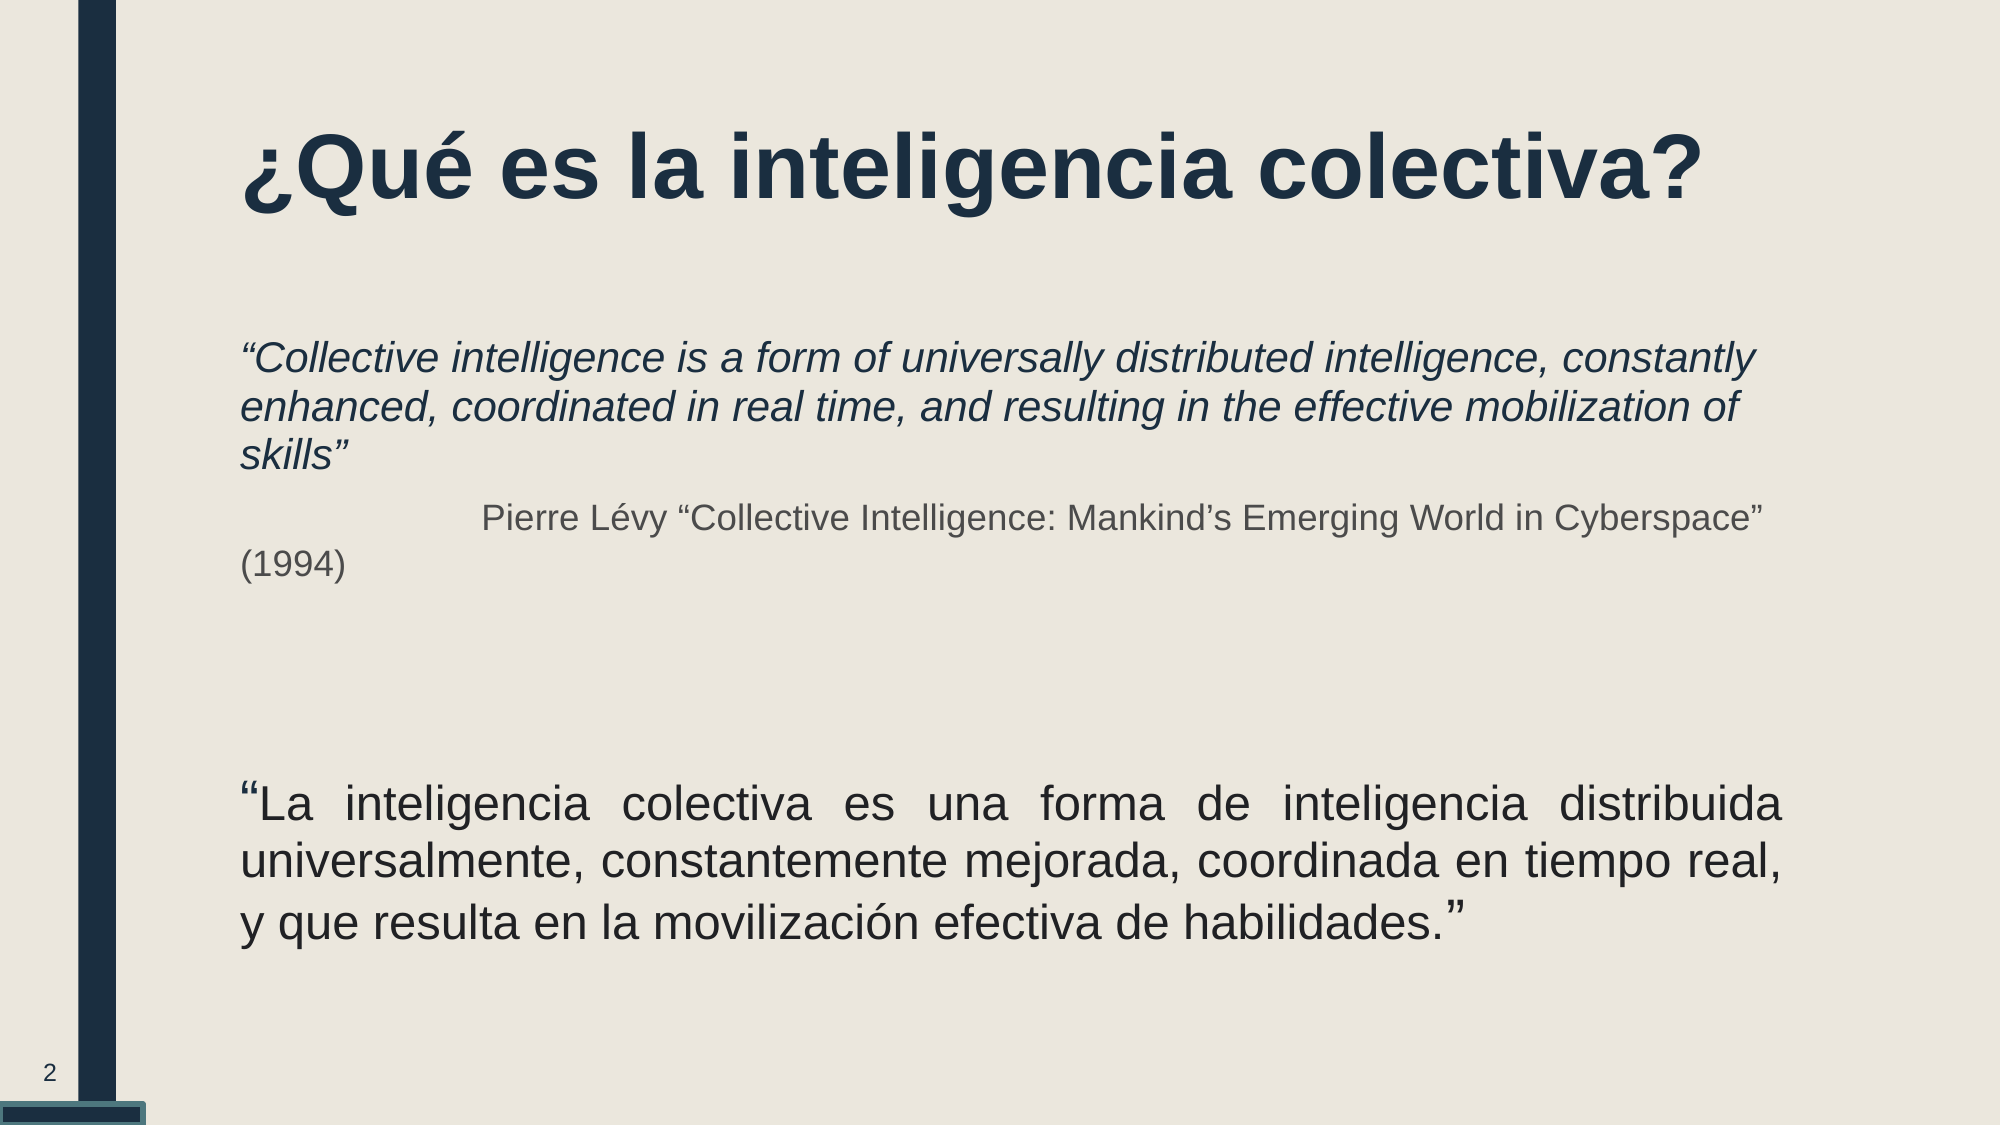

# ¿Qué es la inteligencia colectiva?

“Collective intelligence is a form of universally distributed intelligence, constantly enhanced, coordinated in real time, and resulting in the effective mobilization of skills”
	      Pierre Lévy “Collective Intelligence: Mankind’s Emerging World in Cyberspace” (1994)

“La inteligencia colectiva es una forma de inteligencia distribuida universalmente, constantemente mejorada, coordinada en tiempo real, y que resulta en la movilización efectiva de habilidades.”

2